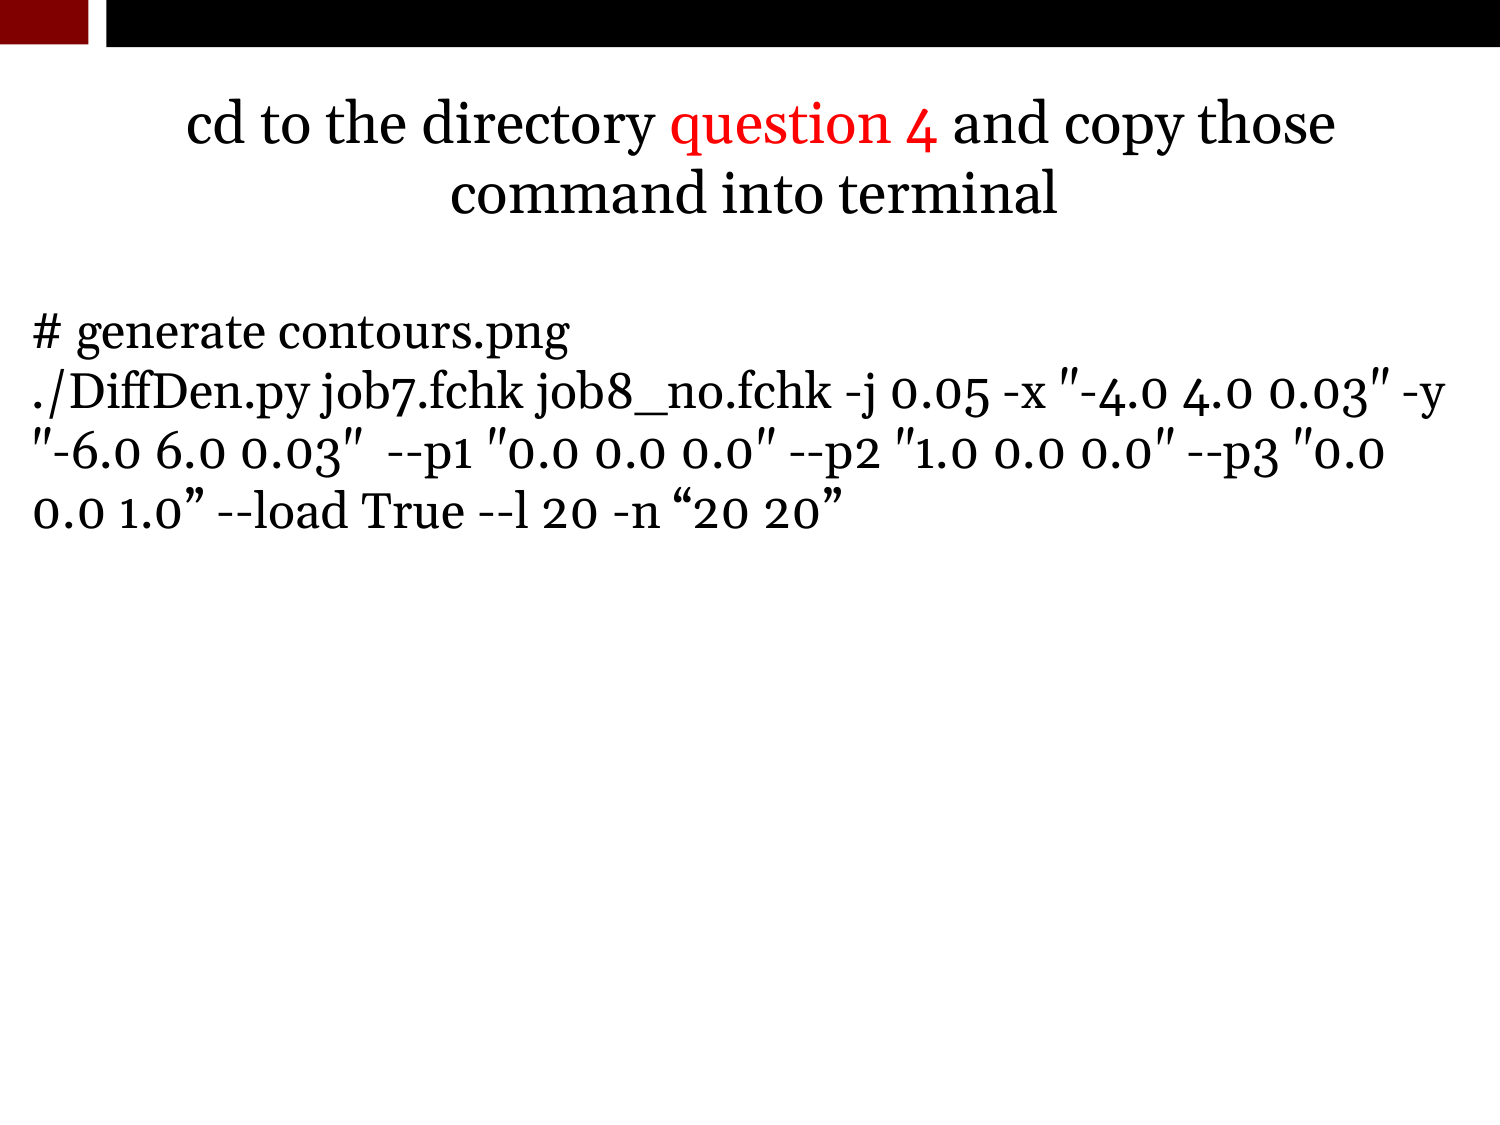

cd to the directory question 4 and copy those command into terminal

# generate contours.png
./DiffDen.py job7.fchk job8_no.fchk -j 0.05 -x "-4.0 4.0 0.03" -y "-6.0 6.0 0.03"  --p1 "0.0 0.0 0.0" --p2 "1.0 0.0 0.0" --p3 "0.0 0.0 1.0” --load True --l 20 -n “20 20”